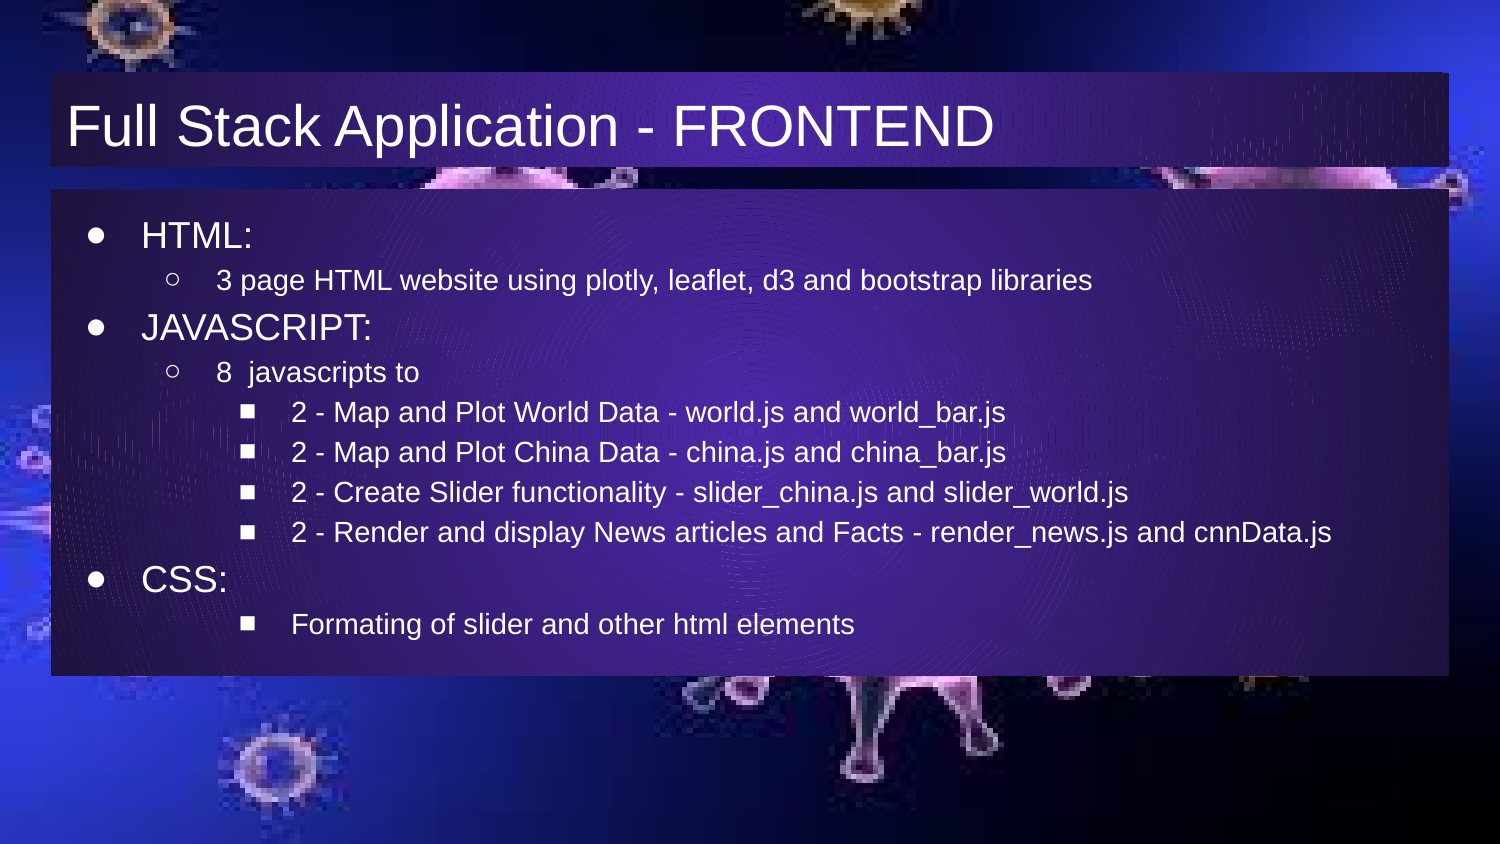

# Full Stack Application - FRONTEND
HTML:
3 page HTML website using plotly, leaflet, d3 and bootstrap libraries
JAVASCRIPT:
8  javascripts to
2 - Map and Plot World Data - world.js and world_bar.js
2 - Map and Plot China Data - china.js and china_bar.js
2 - Create Slider functionality - slider_china.js and slider_world.js
2 - Render and display News articles and Facts - render_news.js and cnnData.js
CSS:
Formating of slider and other html elements

Heroku app: corona-spread.herokuapp.com